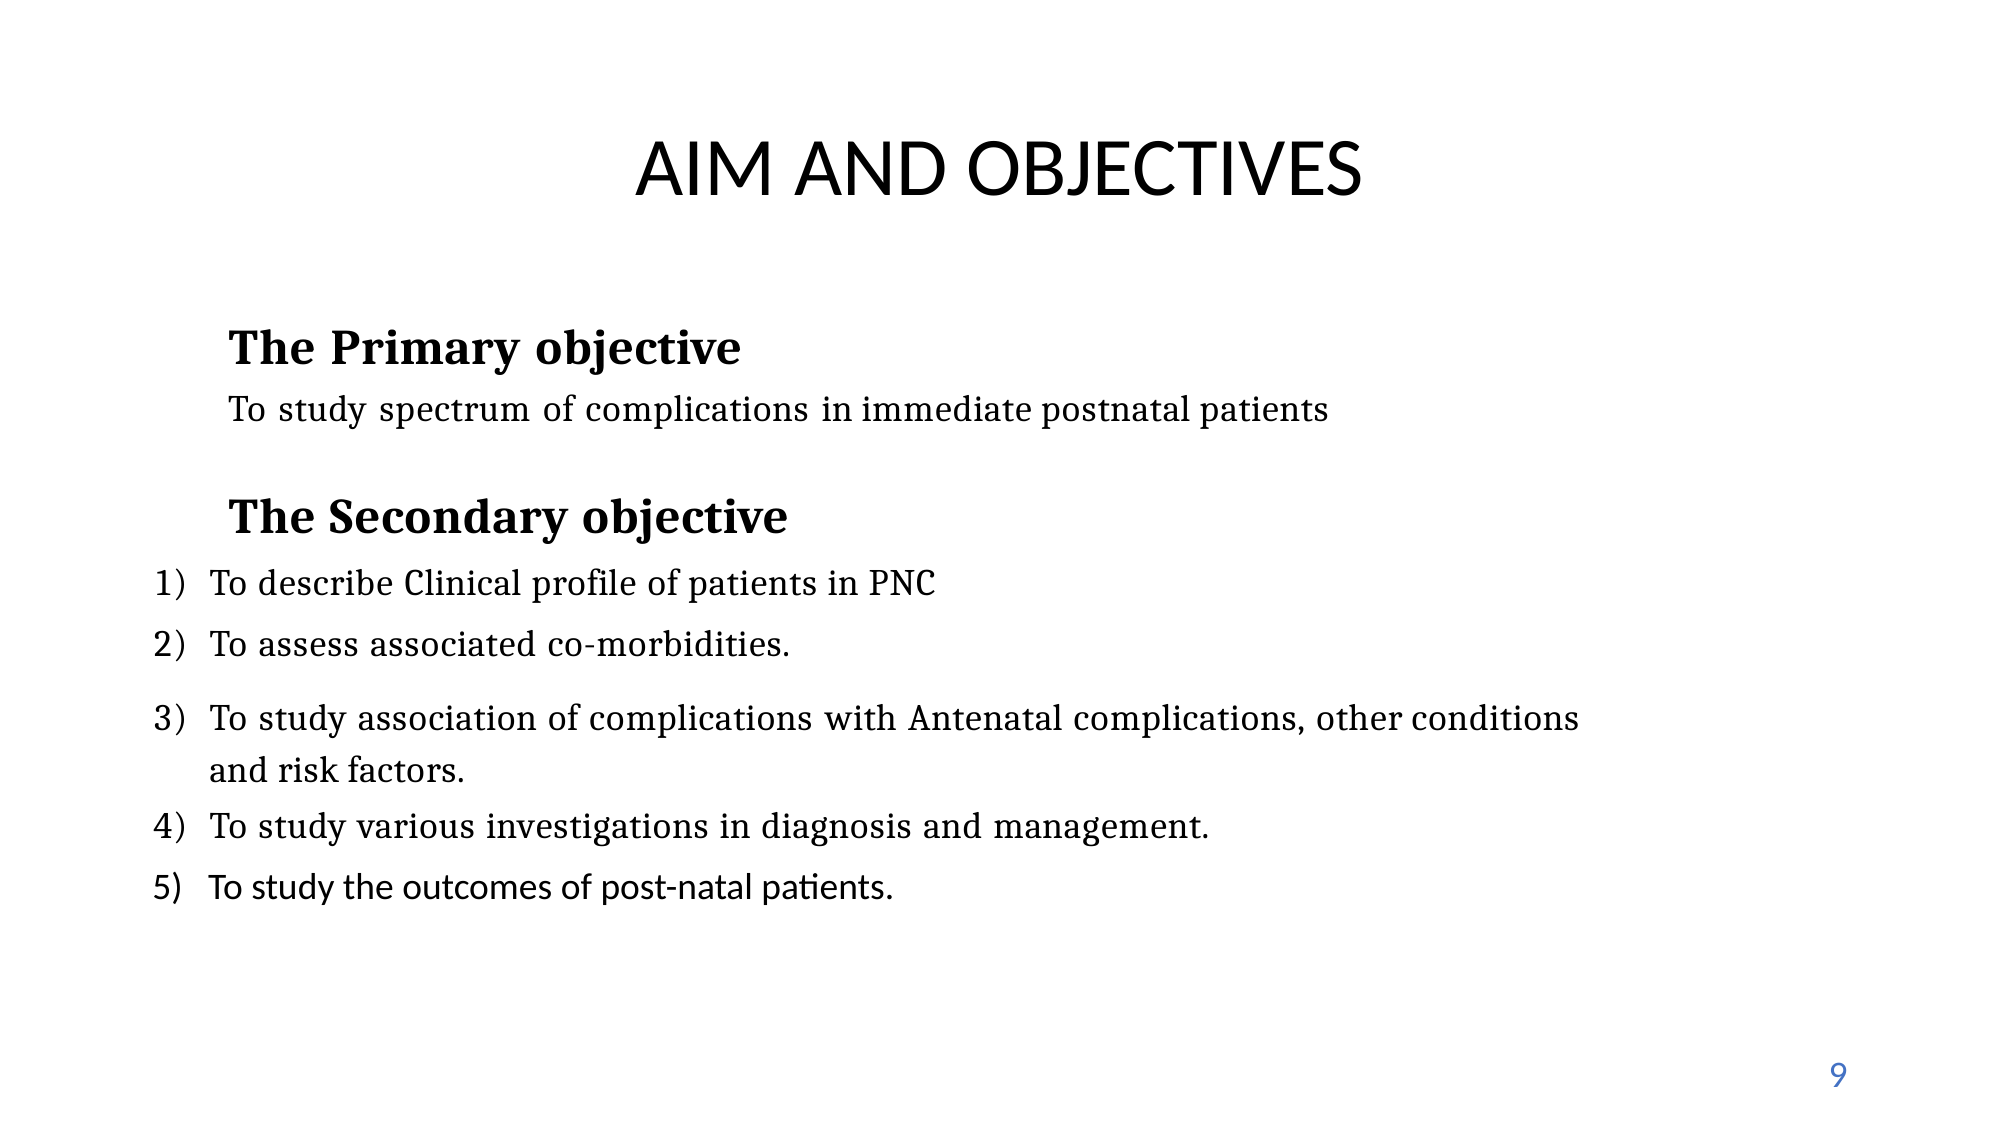

# AIM AND OBJECTIVES
The Primary objective
To study spectrum of complications in immediate postnatal patients

The Secondary objective
To describe Clinical profile of patients in PNC
To assess associated co-morbidities.
To study association of complications with Antenatal complications, other conditions and risk factors.
To study various investigations in diagnosis and management.
5)   To study the outcomes of post-natal patients.
9